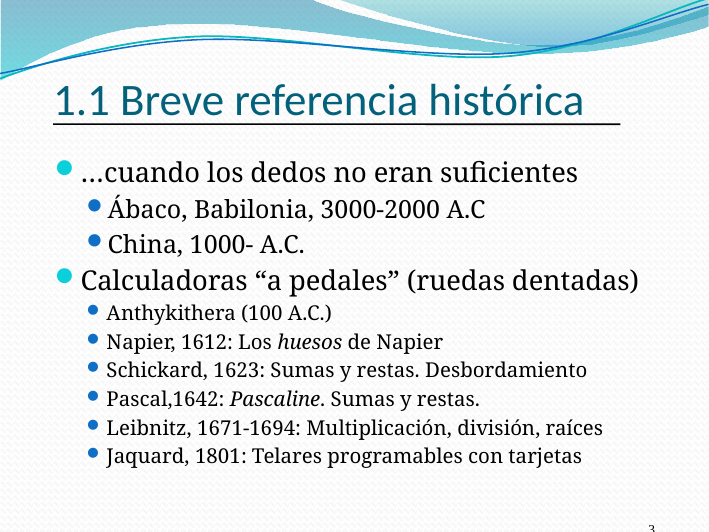

1.1 Breve referencia histórica

…cuando los dedos no eran suficientes
Ábaco, Babilonia, 3000-2000 A.C
China, 1000- A.C.
Calculadoras “a pedales” (ruedas dentadas)
Anthykithera (100 A.C.)
Napier, 1612: Los huesos de Napier
Schickard, 1623: Sumas y restas. Desbordamiento
Pascal,1642: Pascaline. Sumas y restas.
Leibnitz, 1671-1694: Multiplicación, división, raíces
Jaquard, 1801: Telares programables con tarjetas

3